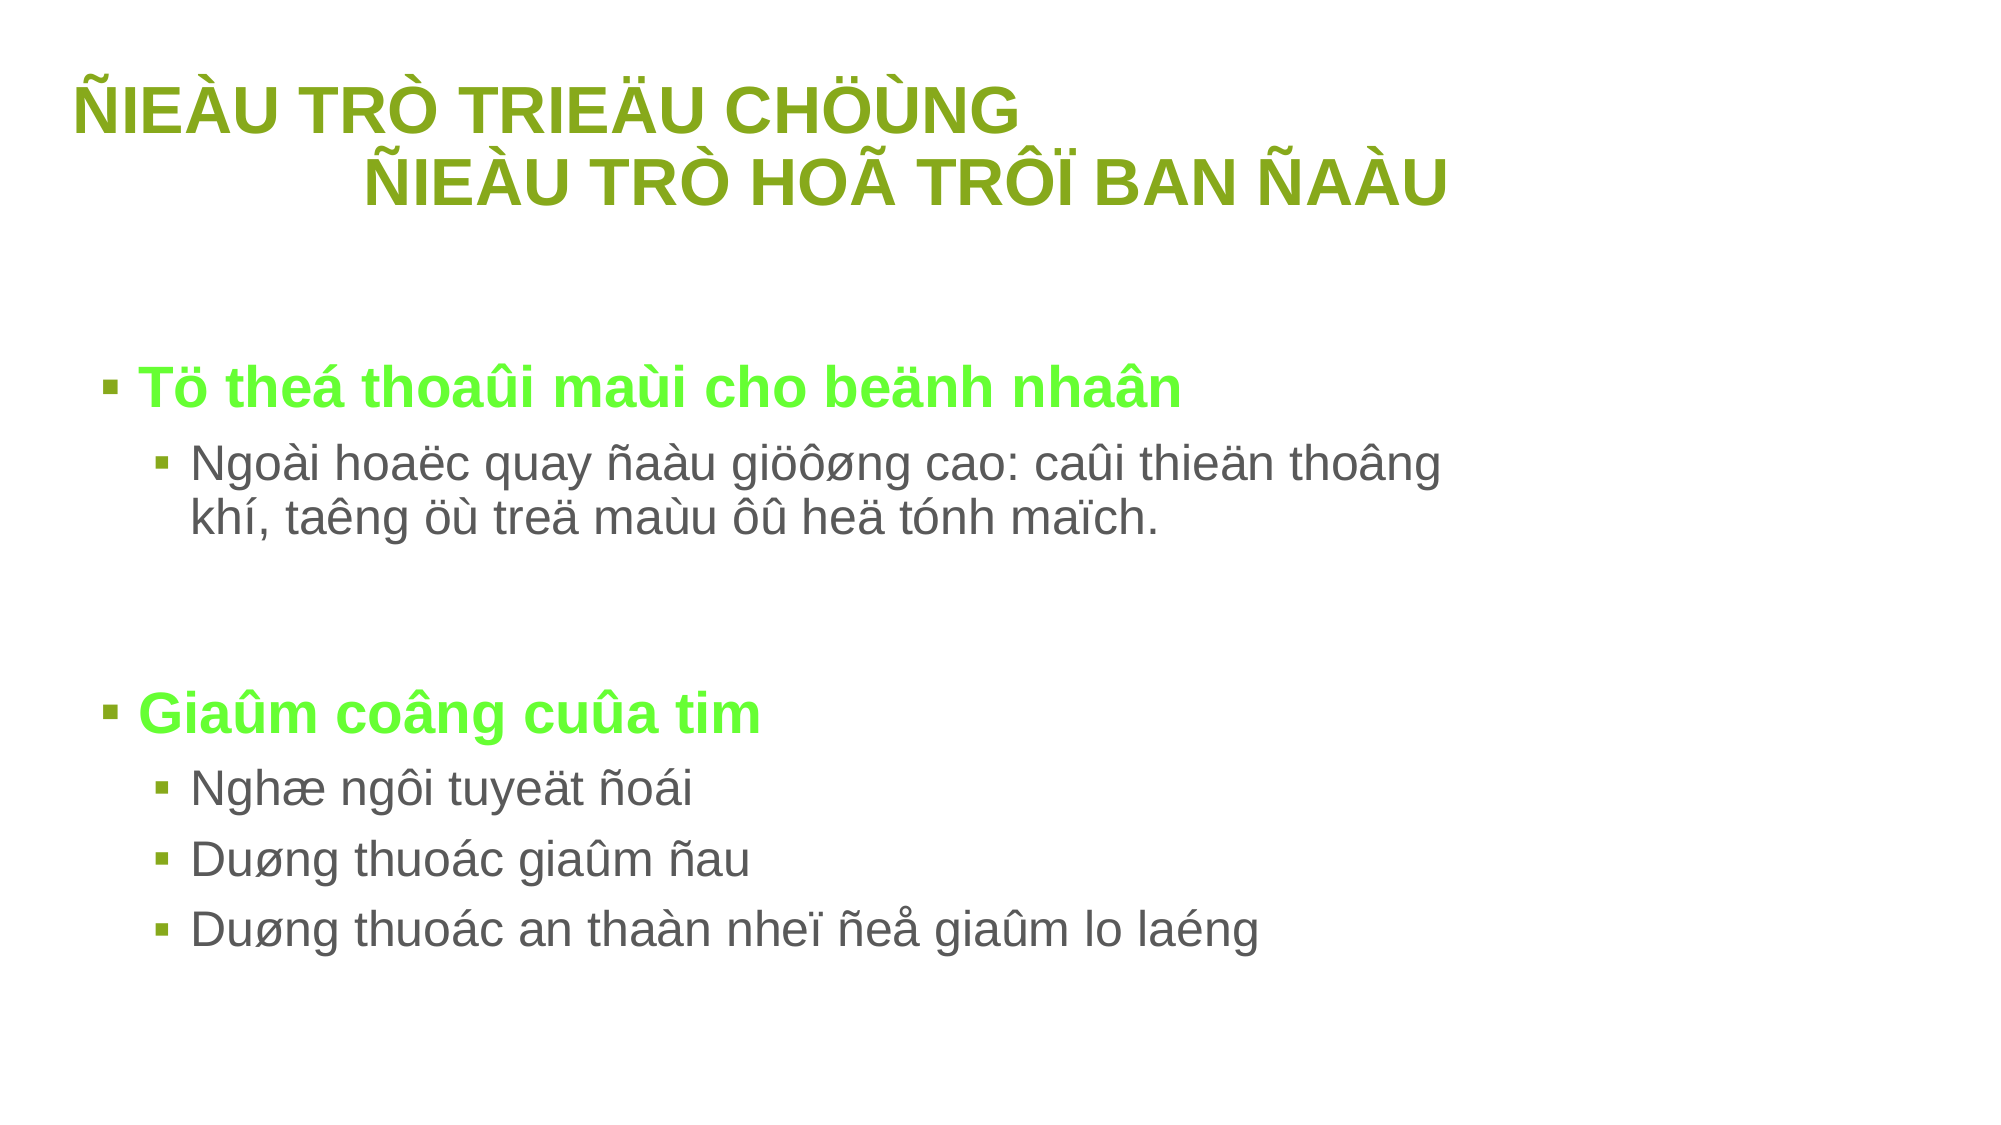

ÑIEÀU TRÒ TRIEÄU CHÖÙNG                                        Ñieàu trò hoã trôï ban ñaàu
Tö theá thoaûi maùi cho beänh nhaân
Ngoài hoaëc quay ñaàu giöôøng cao: caûi thieän thoâng khí, taêng öù treä maùu ôû heä tónh maïch.

Giaûm coâng cuûa tim
Nghæ ngôi tuyeät ñoái
Duøng thuoác giaûm ñau
Duøng thuoác an thaàn nheï ñeå giaûm lo laéng